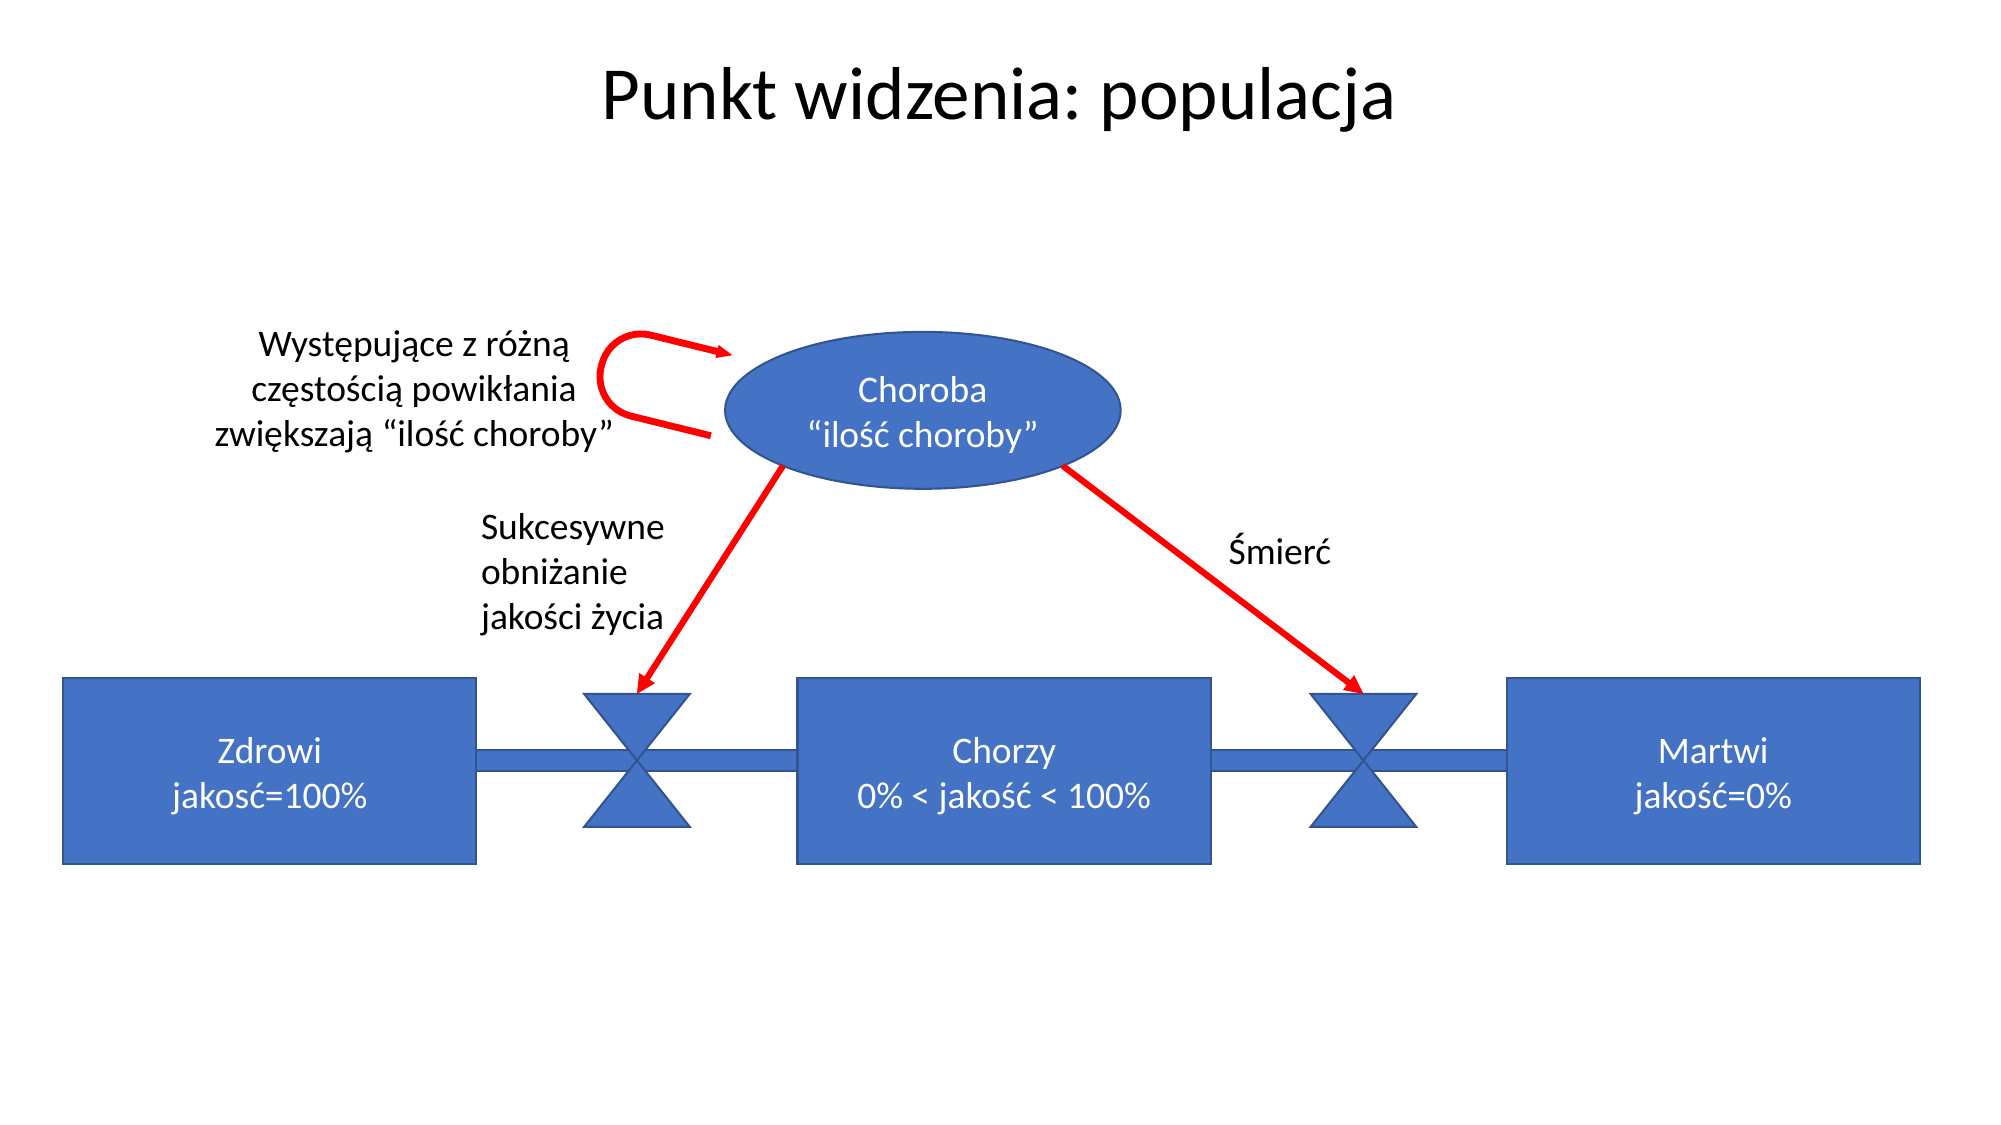

Punkt widzenia: populacja
Występujące z różną
częstością powikłania
zwiększają “ilość choroby”

Choroba
“ilość choroby”
Sukcesywne
obniżanie
jakości życia
Śmierć
Chorzy
0% < jakość < 100%
Martwi
jakość=0%
Zdrowi
jakosć=100%